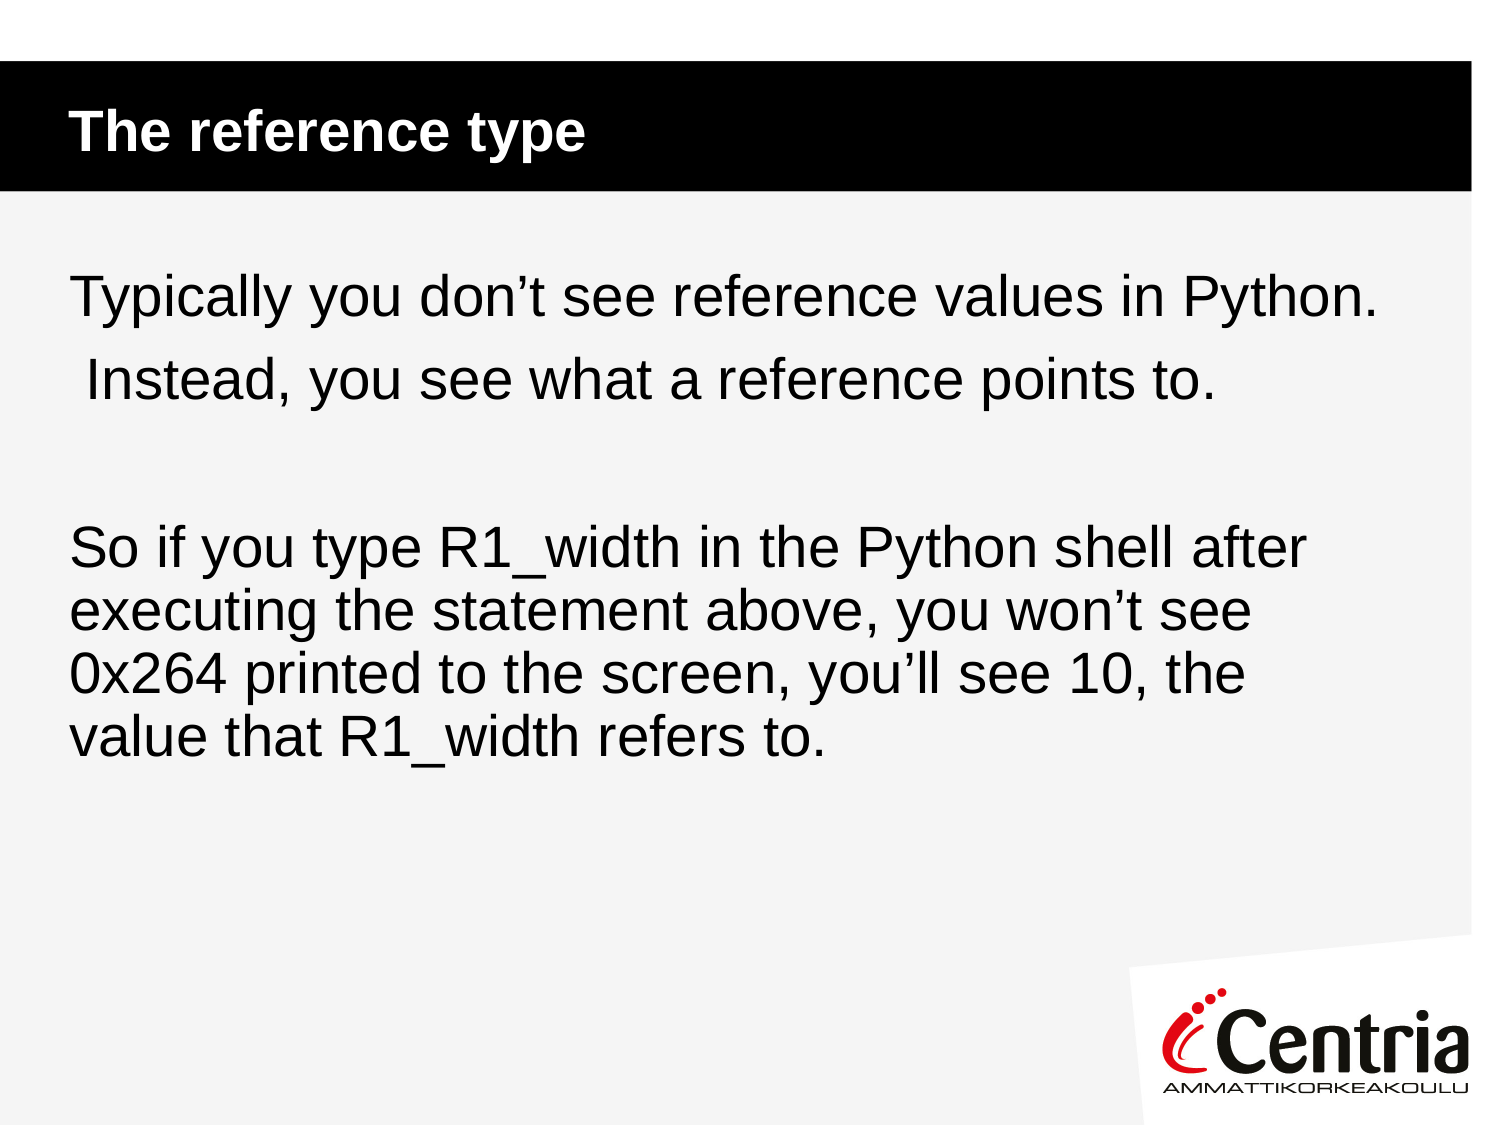

The reference type
Typically you don’t see reference values in Python.
 Instead, you see what a reference points to.

So if you type R1_width in the Python shell after executing the statement above, you won’t see 0x264 printed to the screen, you’ll see 10, the value that R1_width refers to.